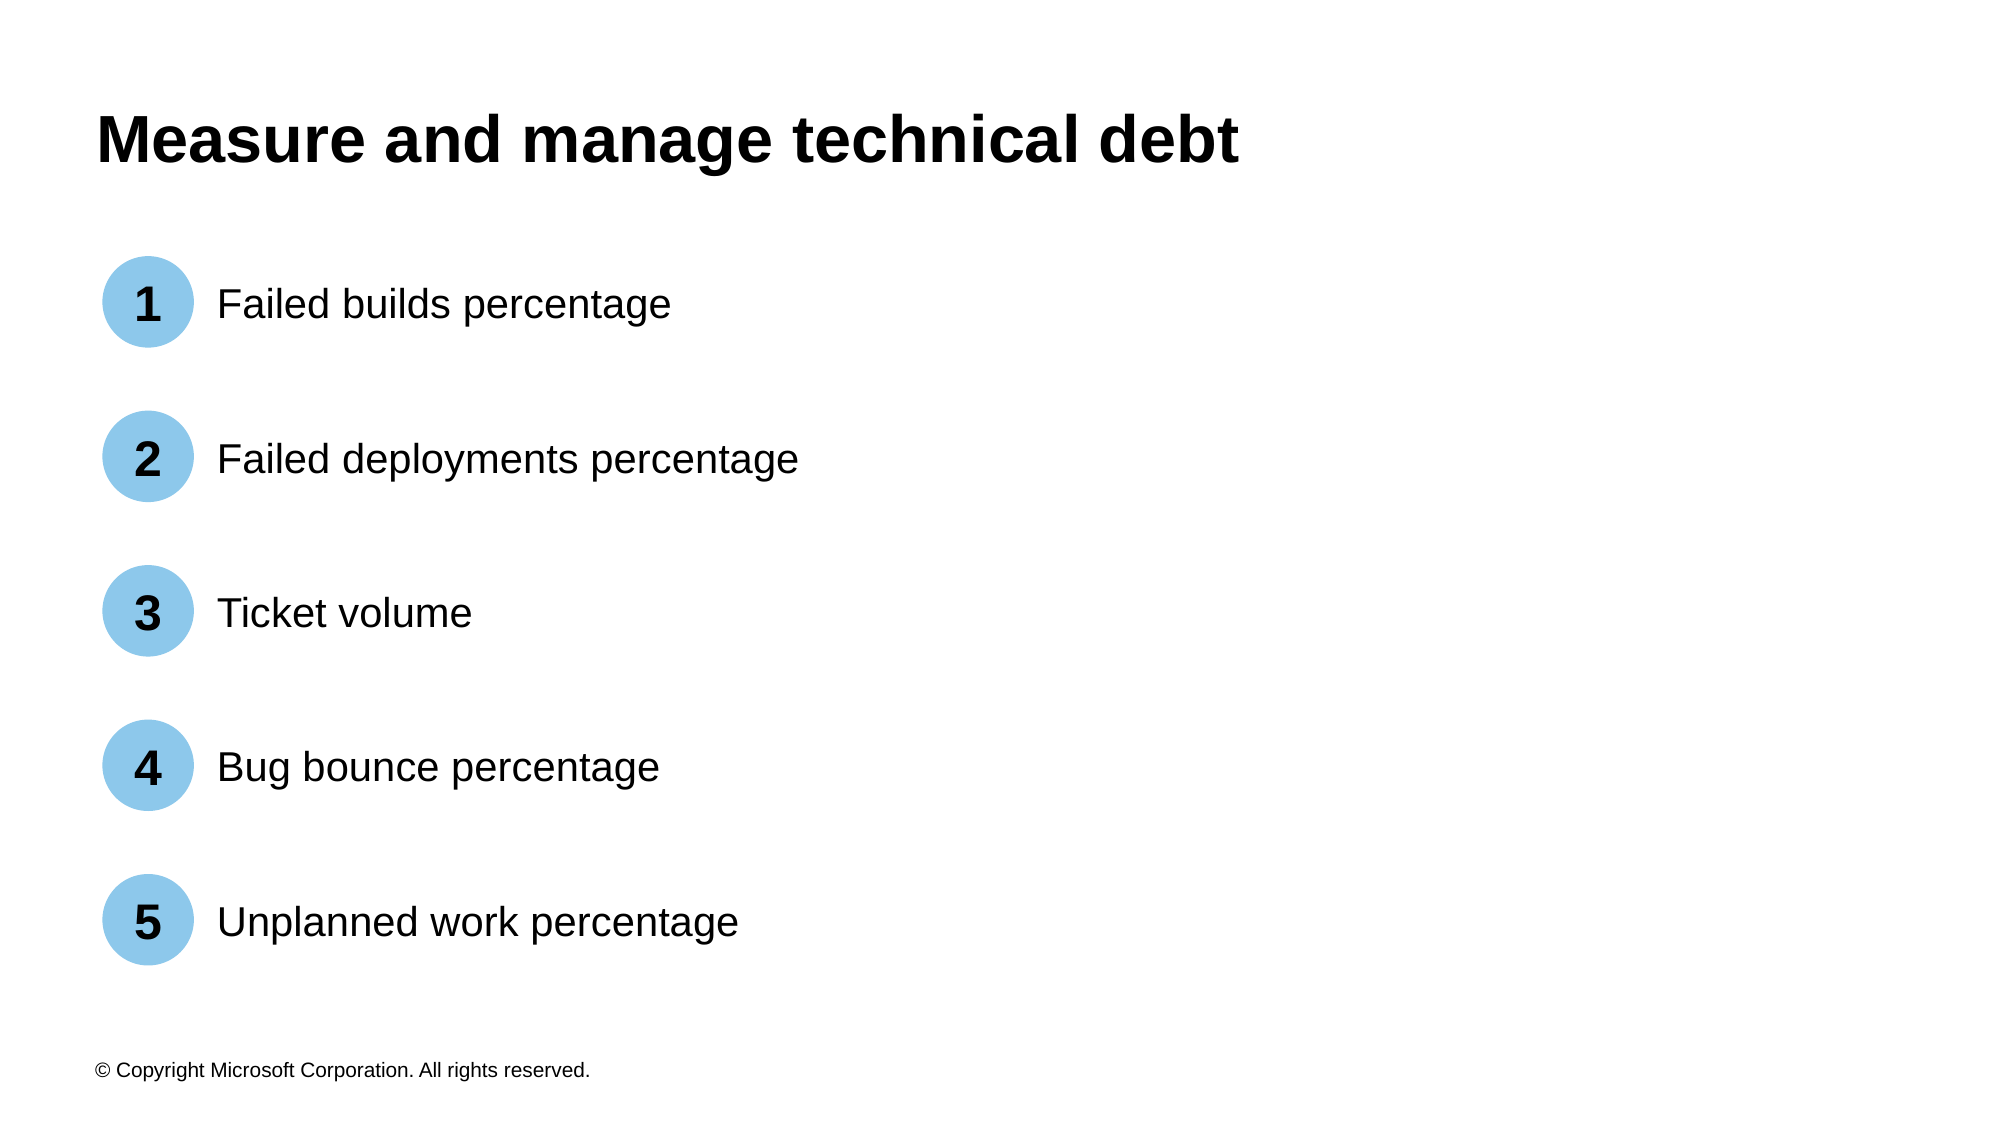

# Measure and manage technical debt
1
Failed builds percentage
2
Failed deployments percentage
3
Ticket volume
4
Bug bounce percentage
5
Unplanned work percentage